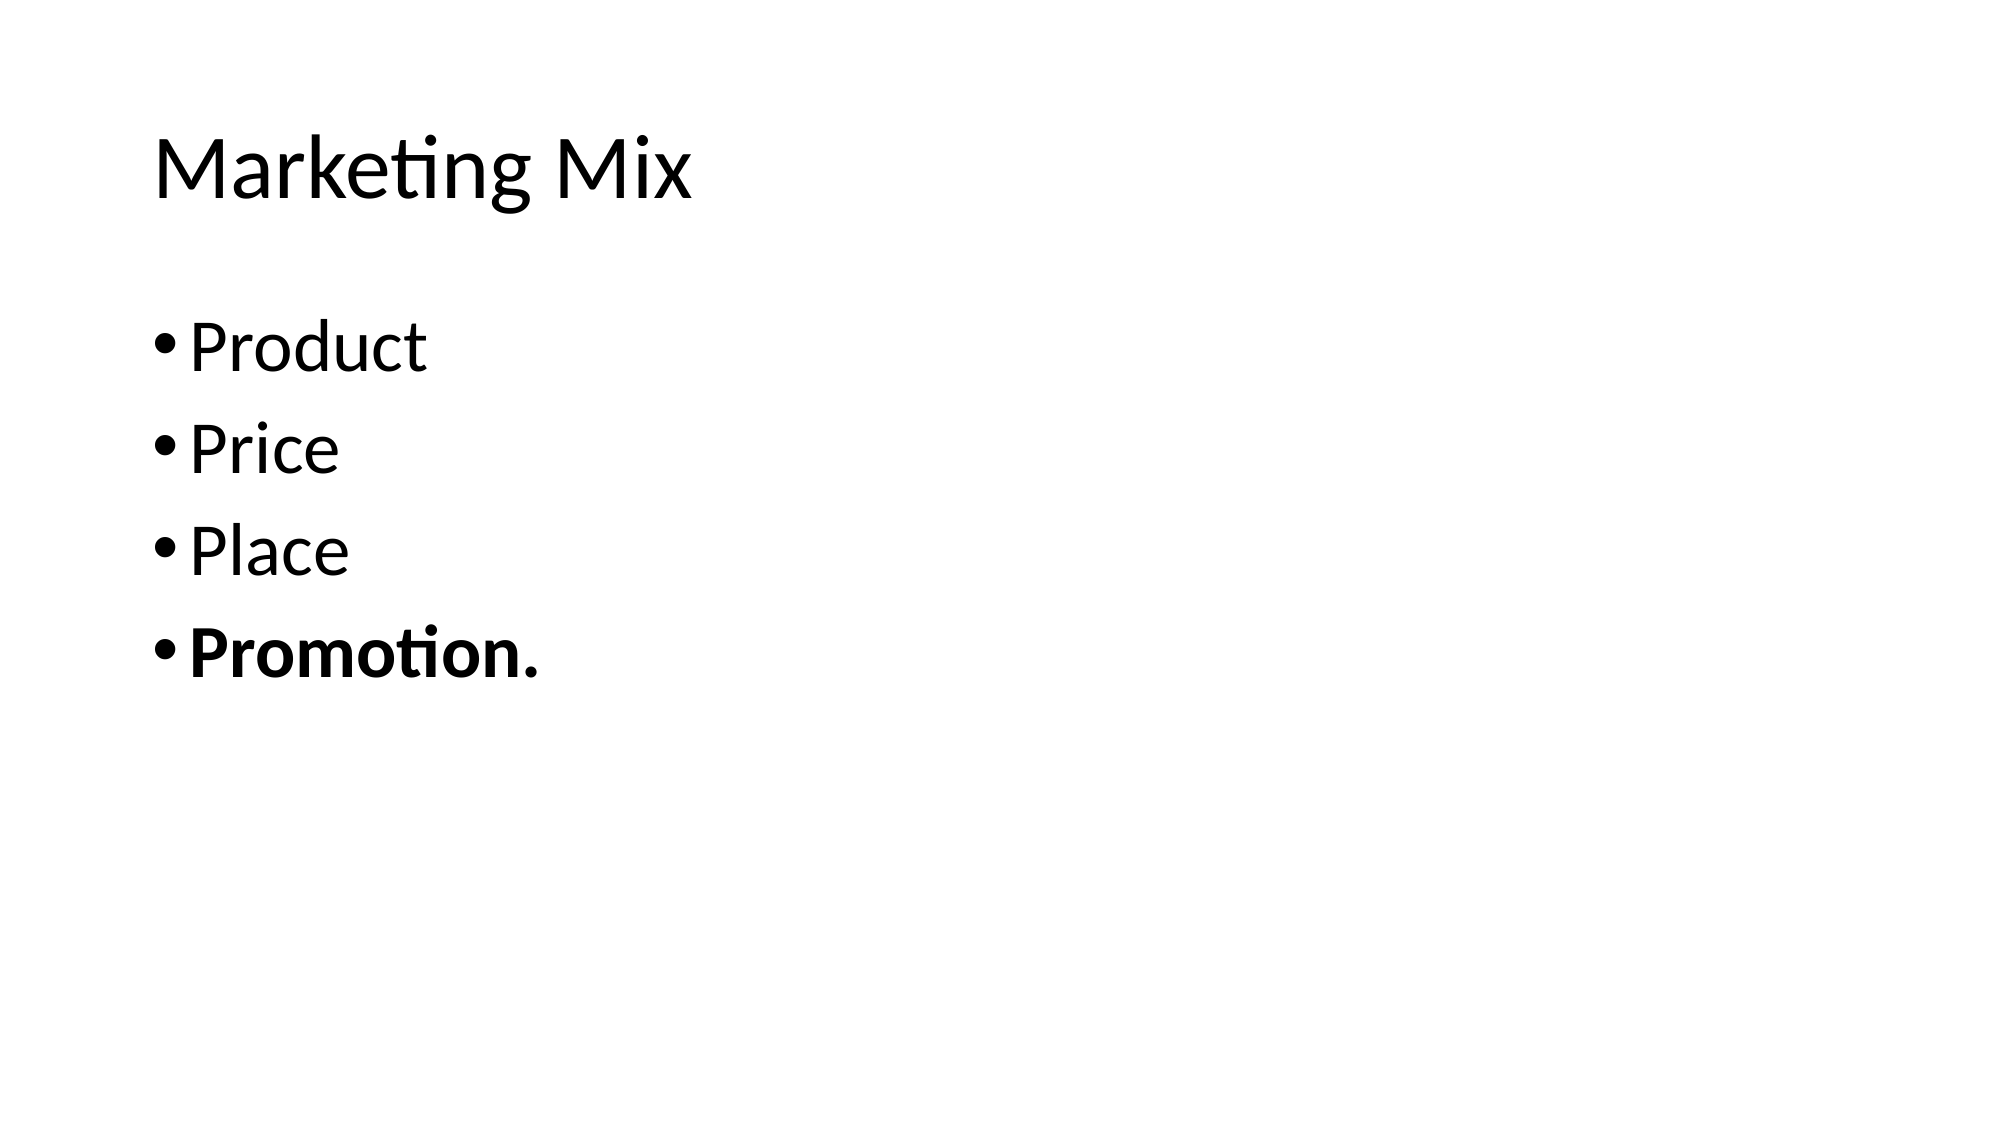

# Marketing Mix
Product
Price
Place
Promotion.